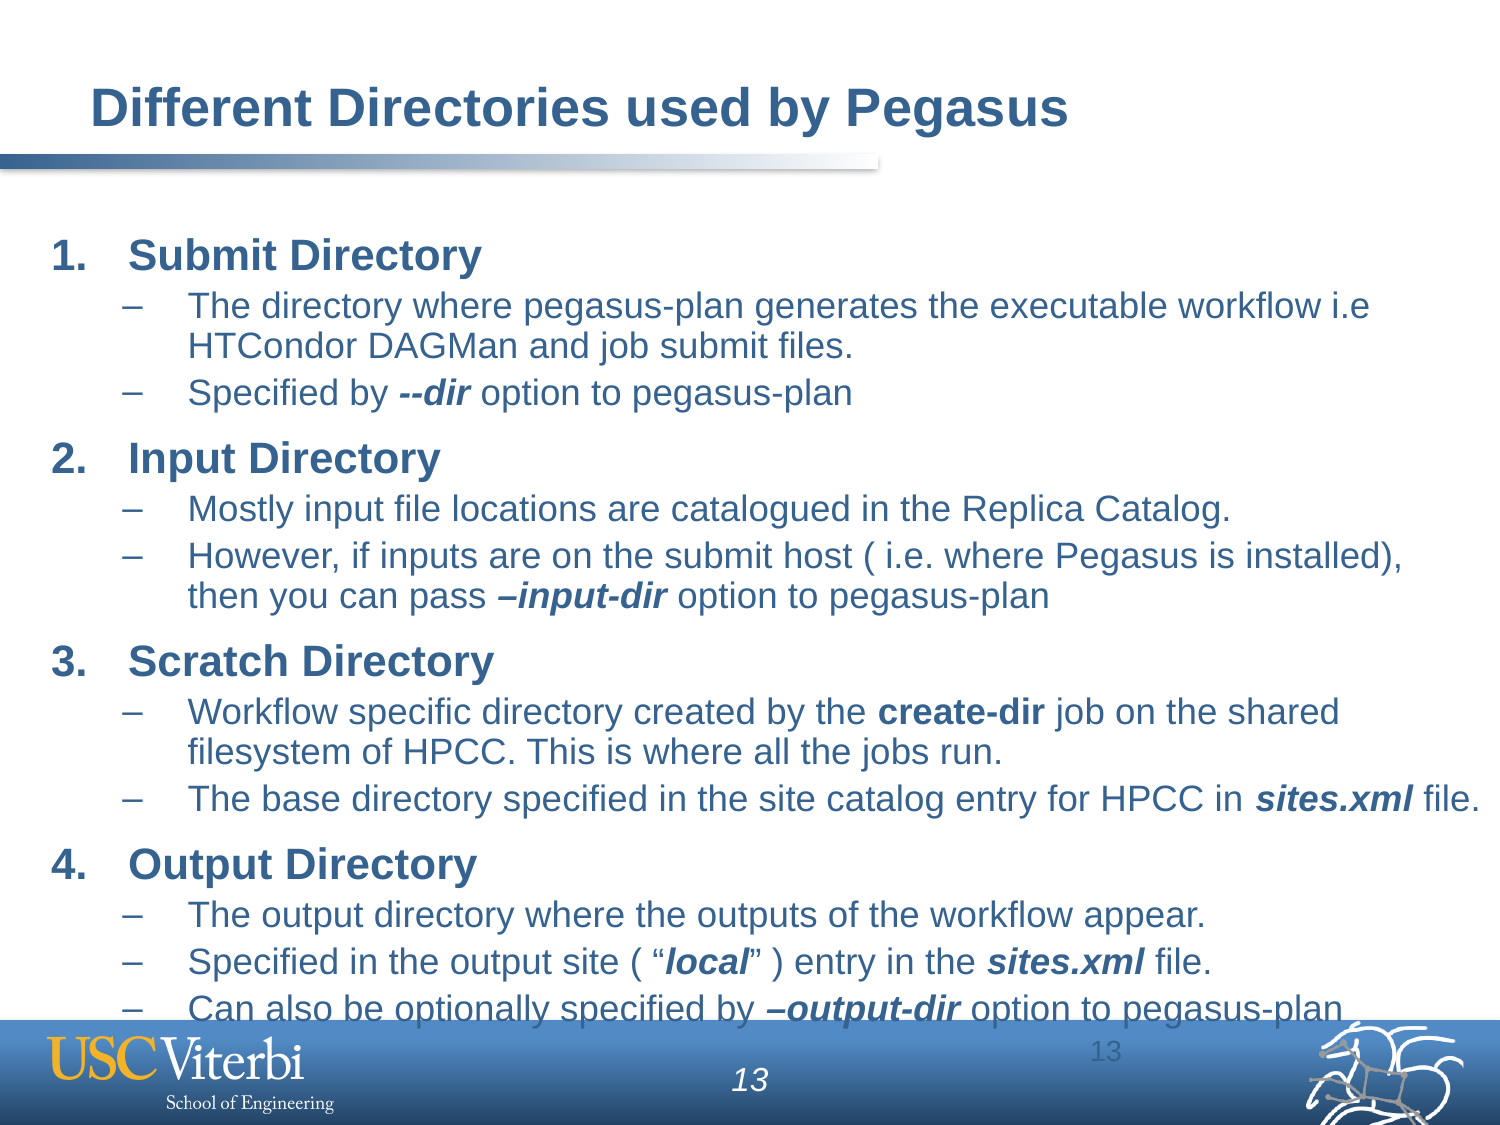

# Different Directories used by Pegasus
Submit Directory
The directory where pegasus-plan generates the executable workflow i.e HTCondor DAGMan and job submit files.
Specified by --dir option to pegasus-plan
Input Directory
Mostly input file locations are catalogued in the Replica Catalog.
However, if inputs are on the submit host ( i.e. where Pegasus is installed), then you can pass –input-dir option to pegasus-plan
Scratch Directory
Workflow specific directory created by the create-dir job on the shared filesystem of HPCC. This is where all the jobs run.
The base directory specified in the site catalog entry for HPCC in sites.xml file.
Output Directory
The output directory where the outputs of the workflow appear.
Specified in the output site ( “local” ) entry in the sites.xml file.
Can also be optionally specified by –output-dir option to pegasus-plan
13